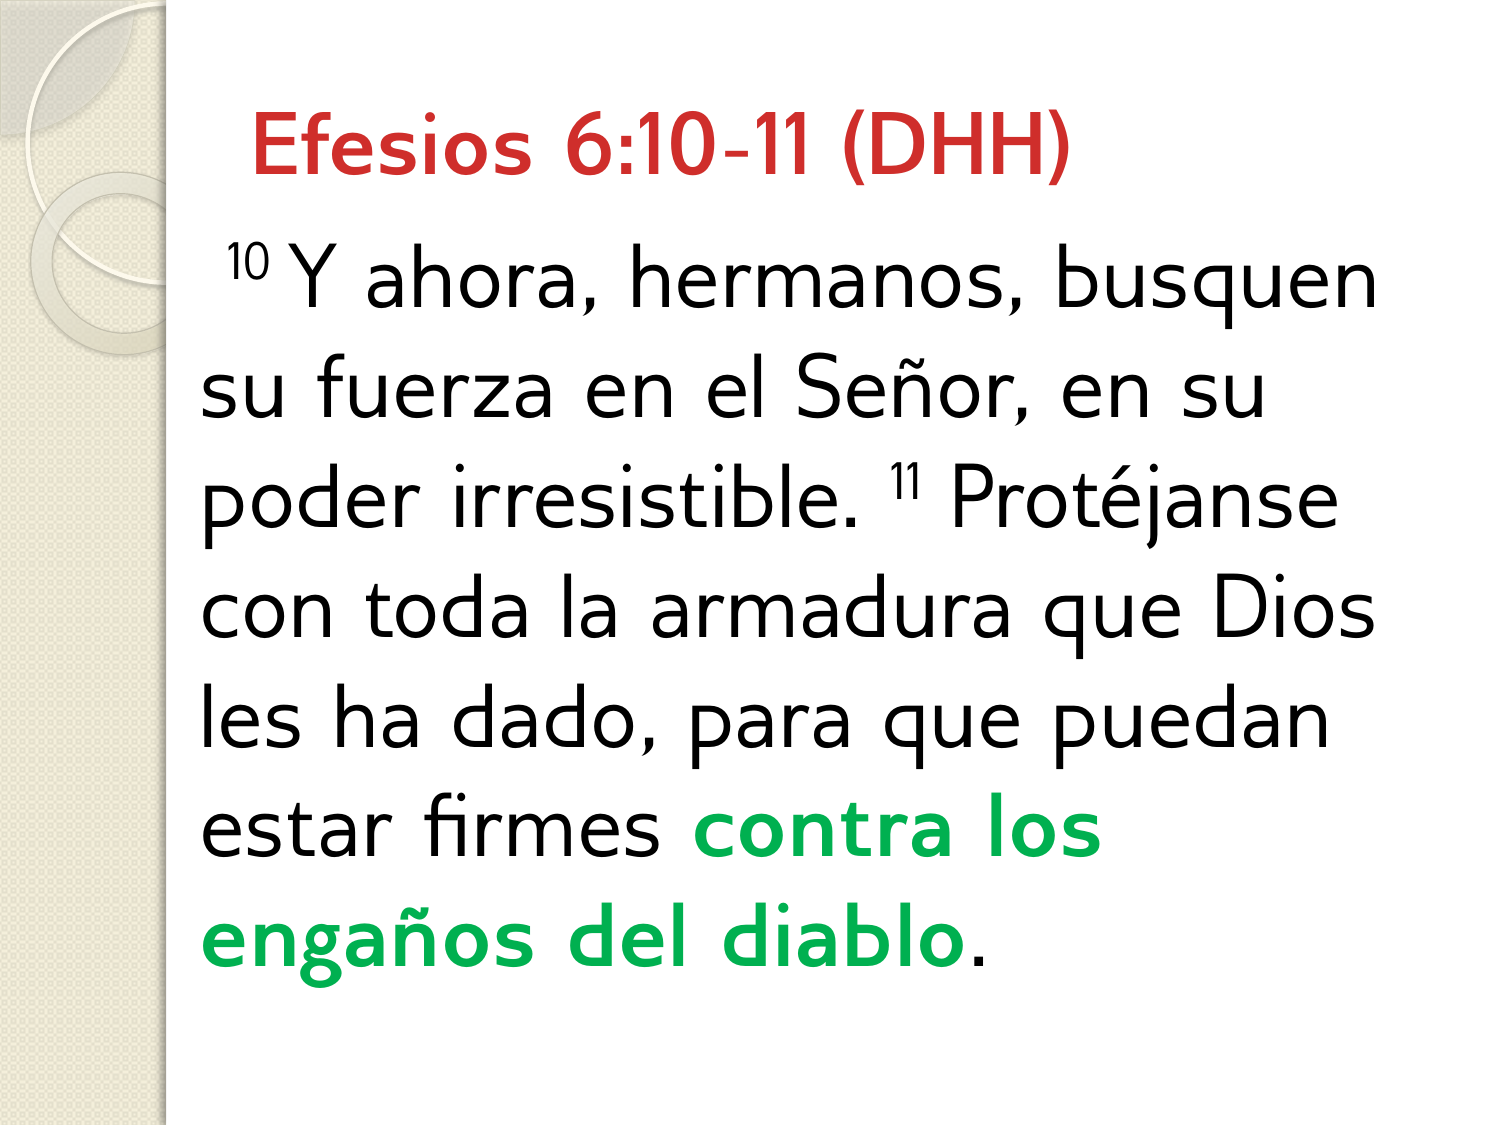

# Efesios 6:10-11 (DHH)
 10 Y ahora, hermanos, busquen su fuerza en el Señor, en su poder irresistible. 11 Protéjanse con toda la armadura que Dios les ha dado, para que puedan estar firmes contra los engaños del diablo.